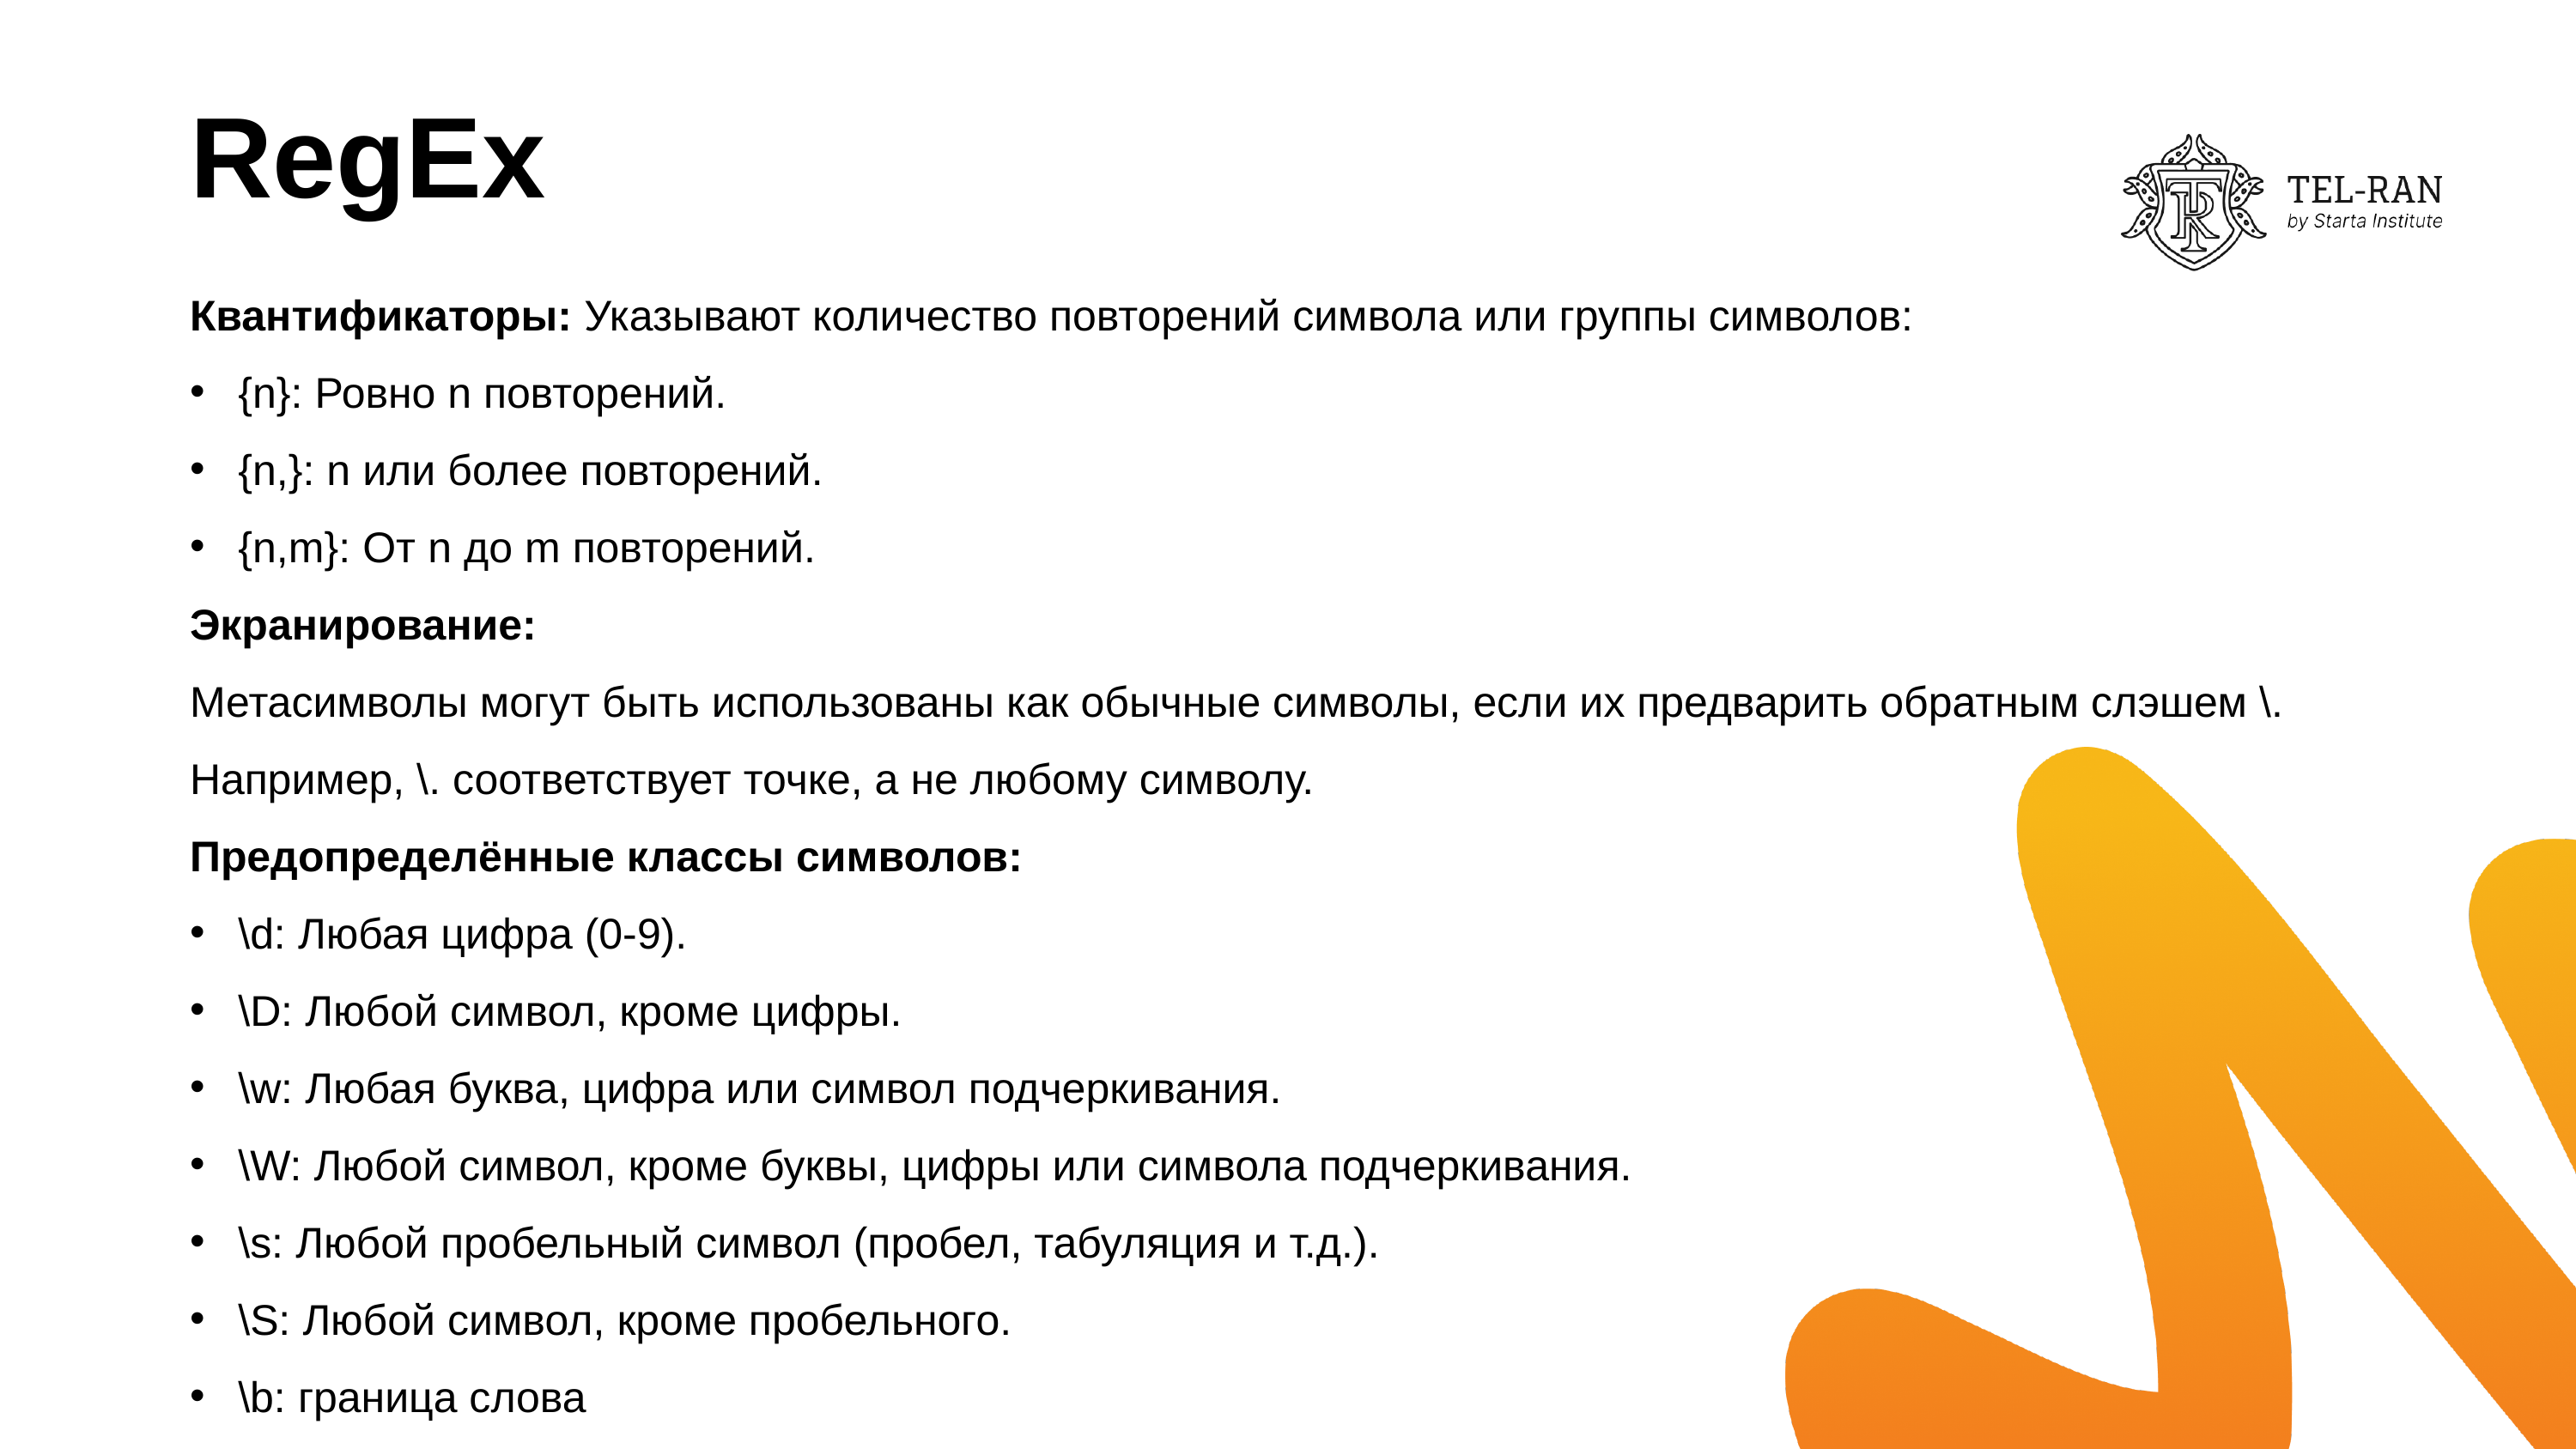

# RegEx
Квантификаторы: Указывают количество повторений символа или группы символов:
{n}: Ровно n повторений.
{n,}: n или более повторений.
{n,m}: От n до m повторений.
Экранирование:
Метасимволы могут быть использованы как обычные символы, если их предварить обратным слэшем \. Например, \. соответствует точке, а не любому символу.
Предопределённые классы символов:
\d: Любая цифра (0-9).
\D: Любой символ, кроме цифры.
\w: Любая буква, цифра или символ подчеркивания.
\W: Любой символ, кроме буквы, цифры или символа подчеркивания.
\s: Любой пробельный символ (пробел, табуляция и т.д.).
\S: Любой символ, кроме пробельного.
\b: граница слова